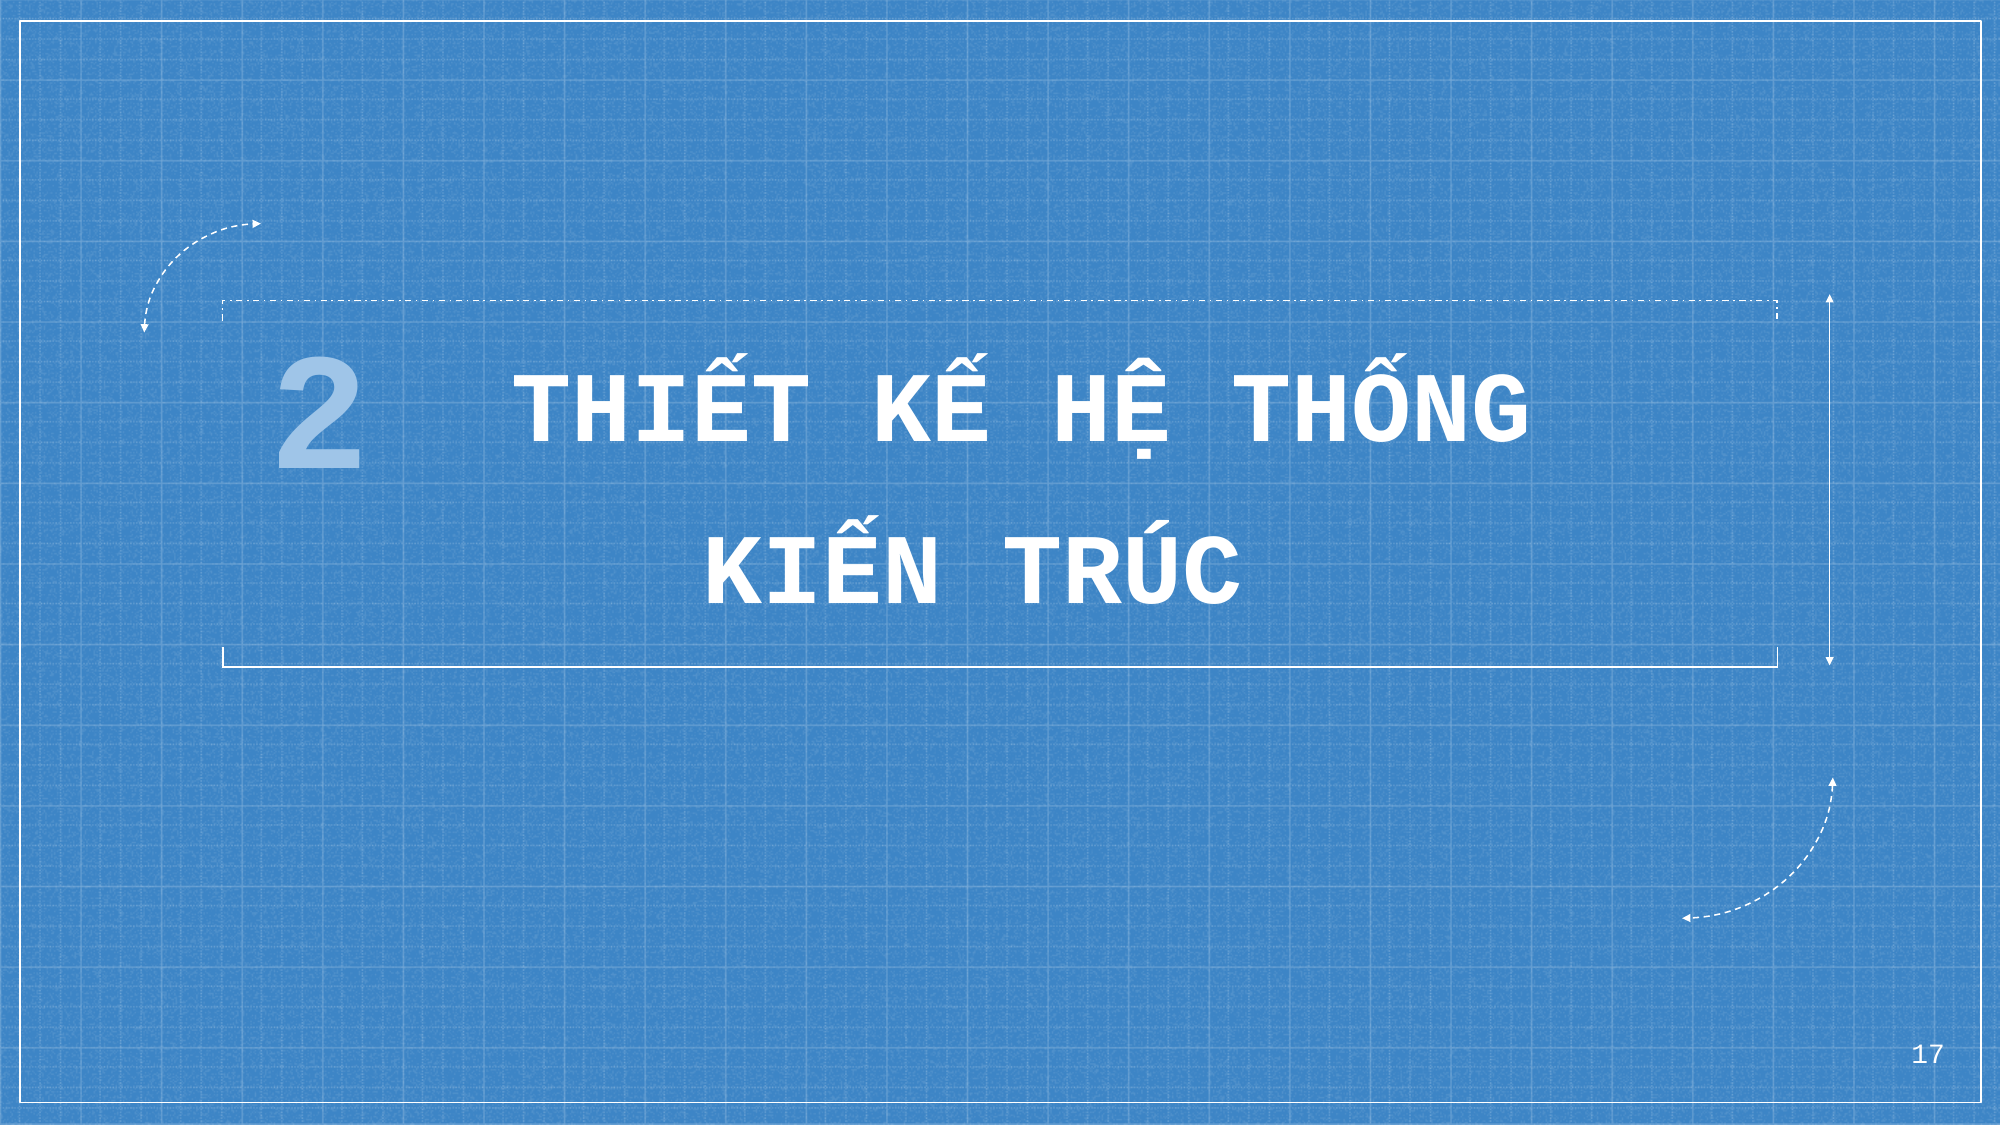

2
THIẾT KẾ HỆ THỐNG
KIẾN TRÚC
17